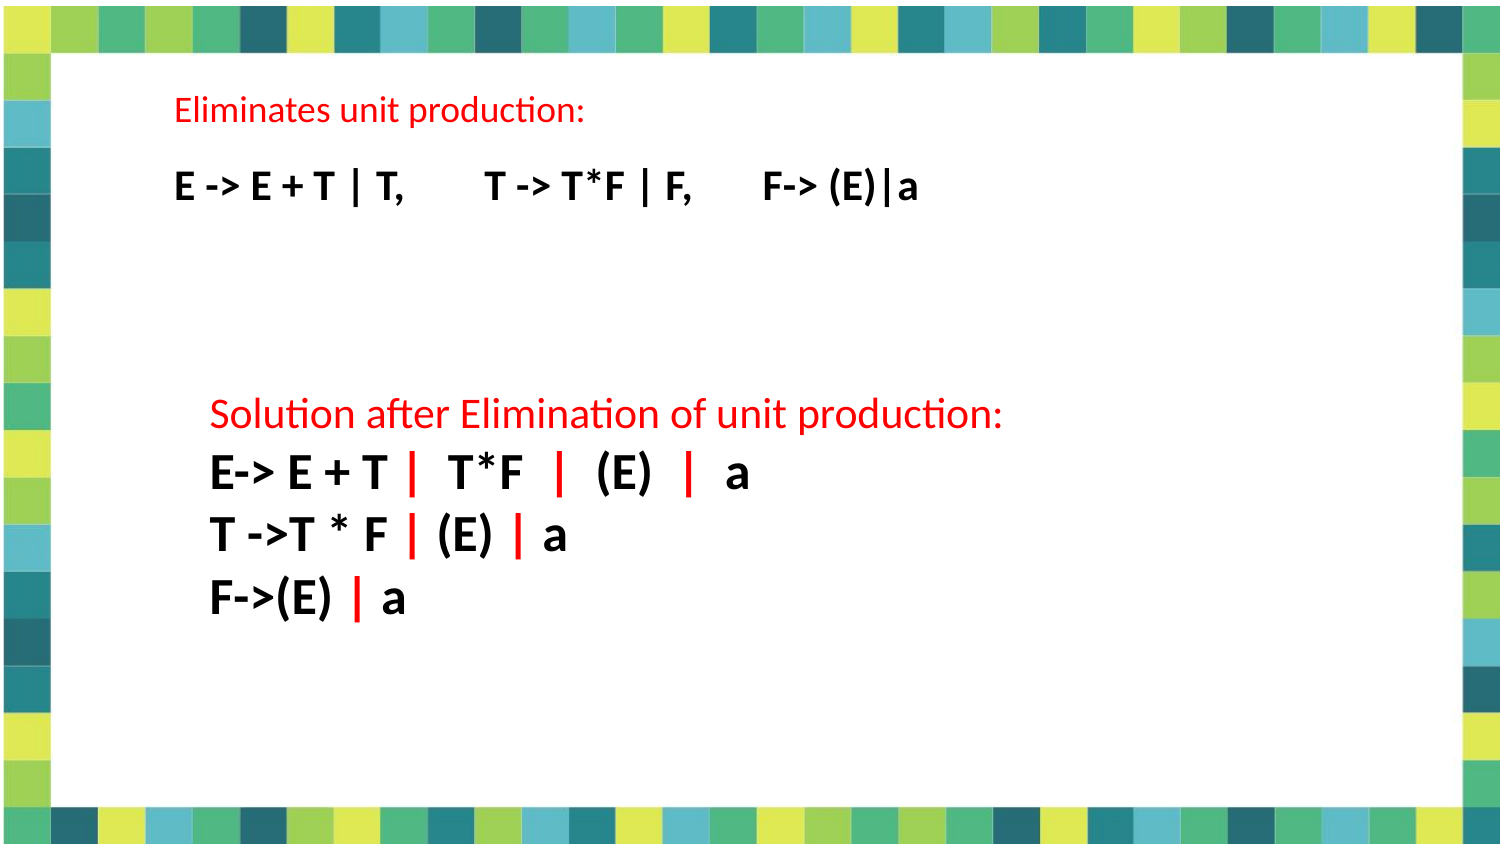

Eliminates unit production:
E -> E + T | T,        T -> T*F | F,       F-> (E)|a
Solution after Elimination of unit production:
E-> E + T |  T*F  |  (E)  |  a
T ->T * F | (E) | a
F->(E) | a
5/31/2021
Dr. Sandeep Rathor